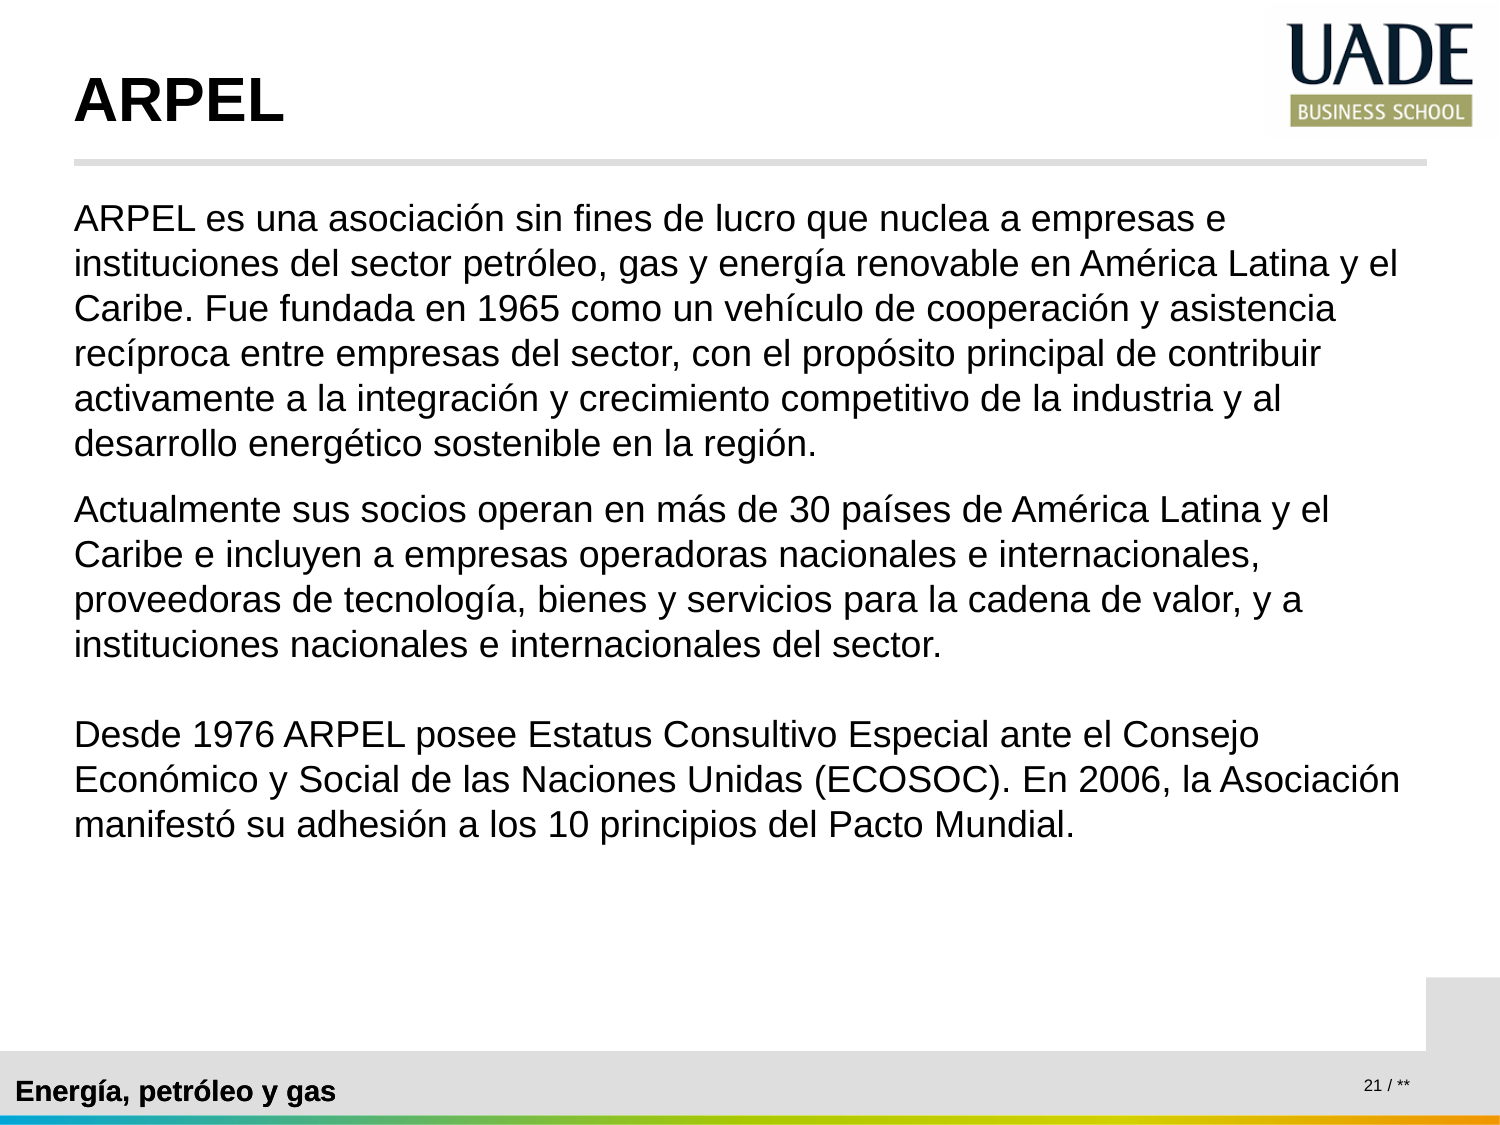

# ARPEL
ARPEL es una asociación sin fines de lucro que nuclea a empresas e instituciones del sector petróleo, gas y energía renovable en América Latina y el Caribe. Fue fundada en 1965 como un vehículo de cooperación y asistencia recíproca entre empresas del sector, con el propósito principal de contribuir activamente a la integración y crecimiento competitivo de la industria y al desarrollo energético sostenible en la región.
Actualmente sus socios operan en más de 30 países de América Latina y el Caribe e incluyen a empresas operadoras nacionales e internacionales, proveedoras de tecnología, bienes y servicios para la cadena de valor, y a instituciones nacionales e internacionales del sector.
Desde 1976 ARPEL posee Estatus Consultivo Especial ante el Consejo Económico y Social de las Naciones Unidas (ECOSOC). En 2006, la Asociación manifestó su adhesión a los 10 principios del Pacto Mundial.